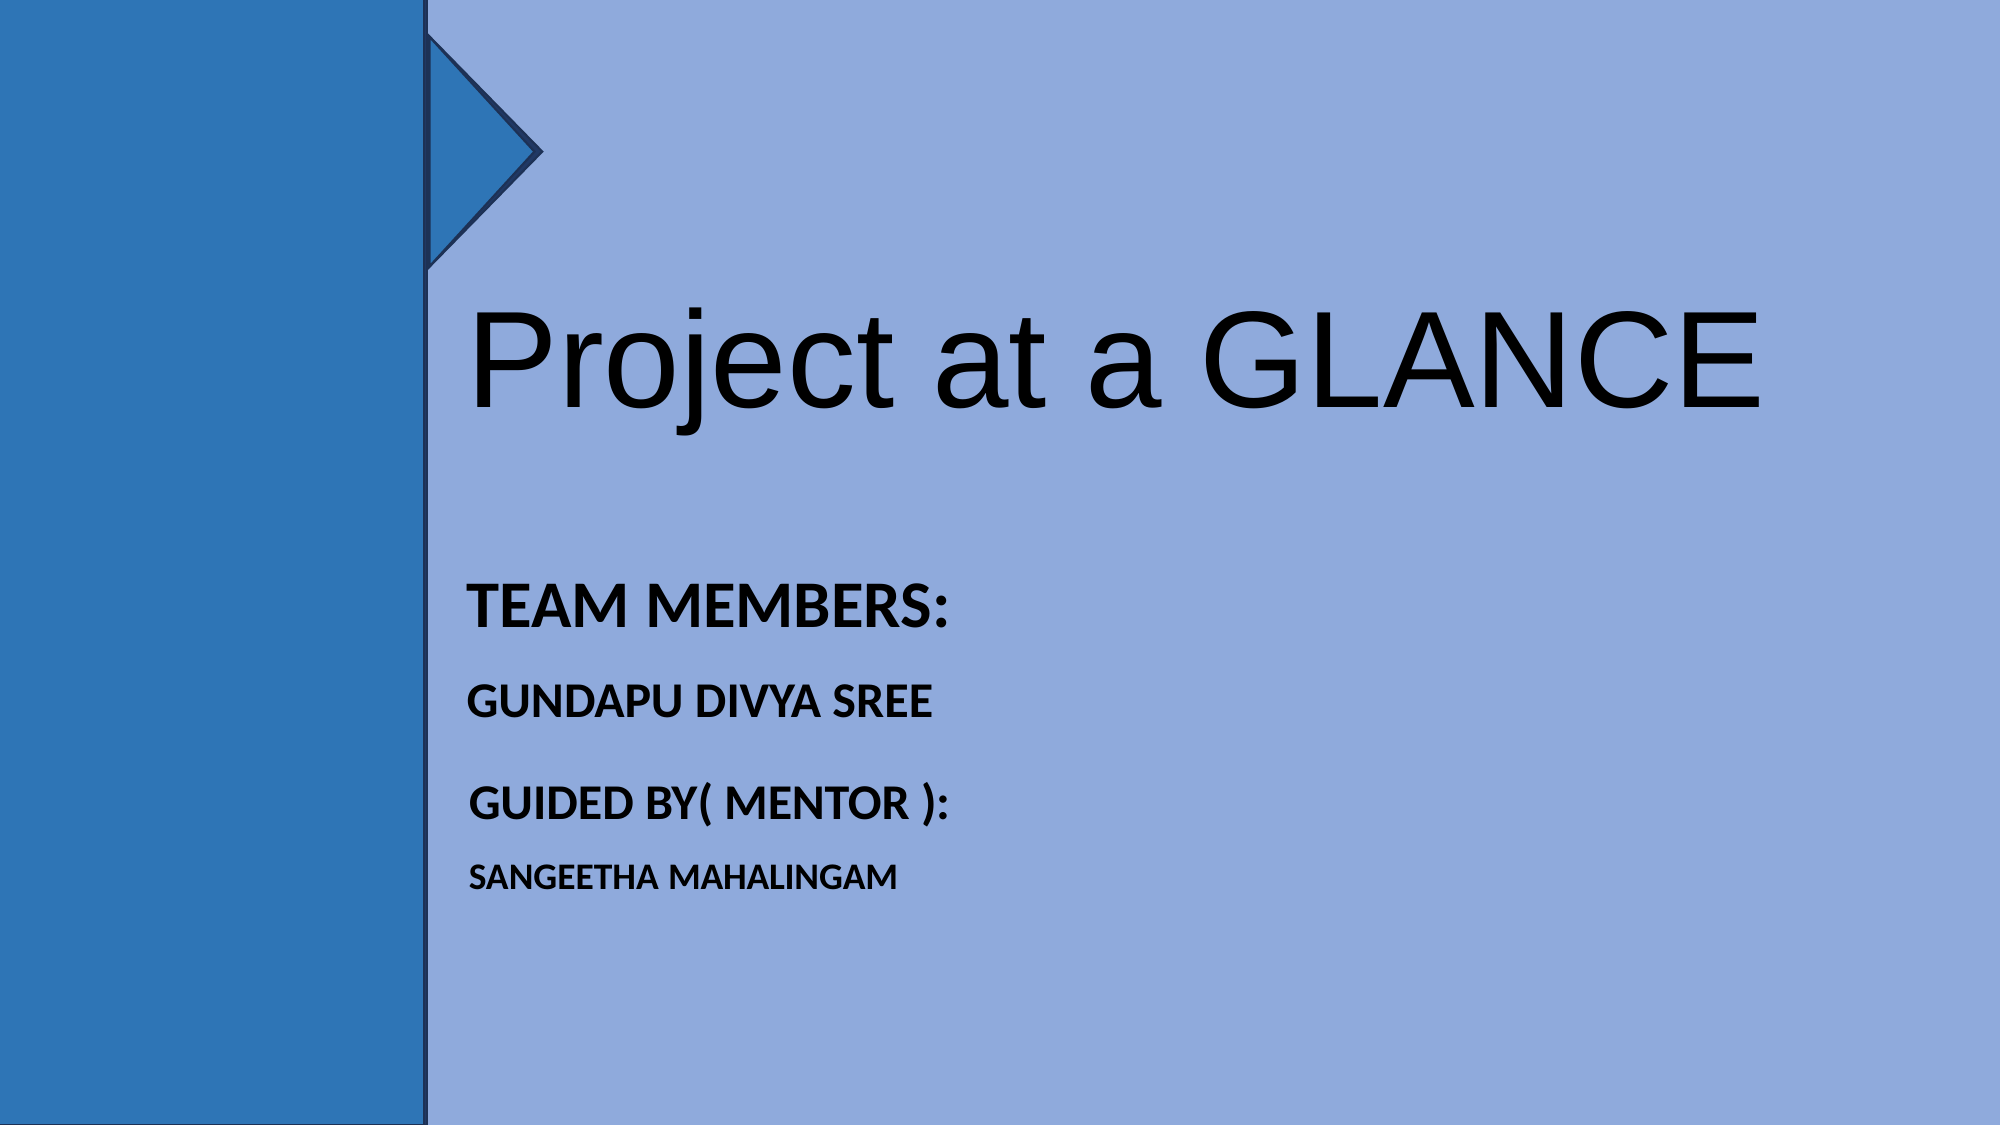

Project at a GLANCE
TEAM MEMBERS:

GUNDAPU DIVYA SREE
GUIDED BY( MENTOR ):
SANGEETHA MAHALINGAM